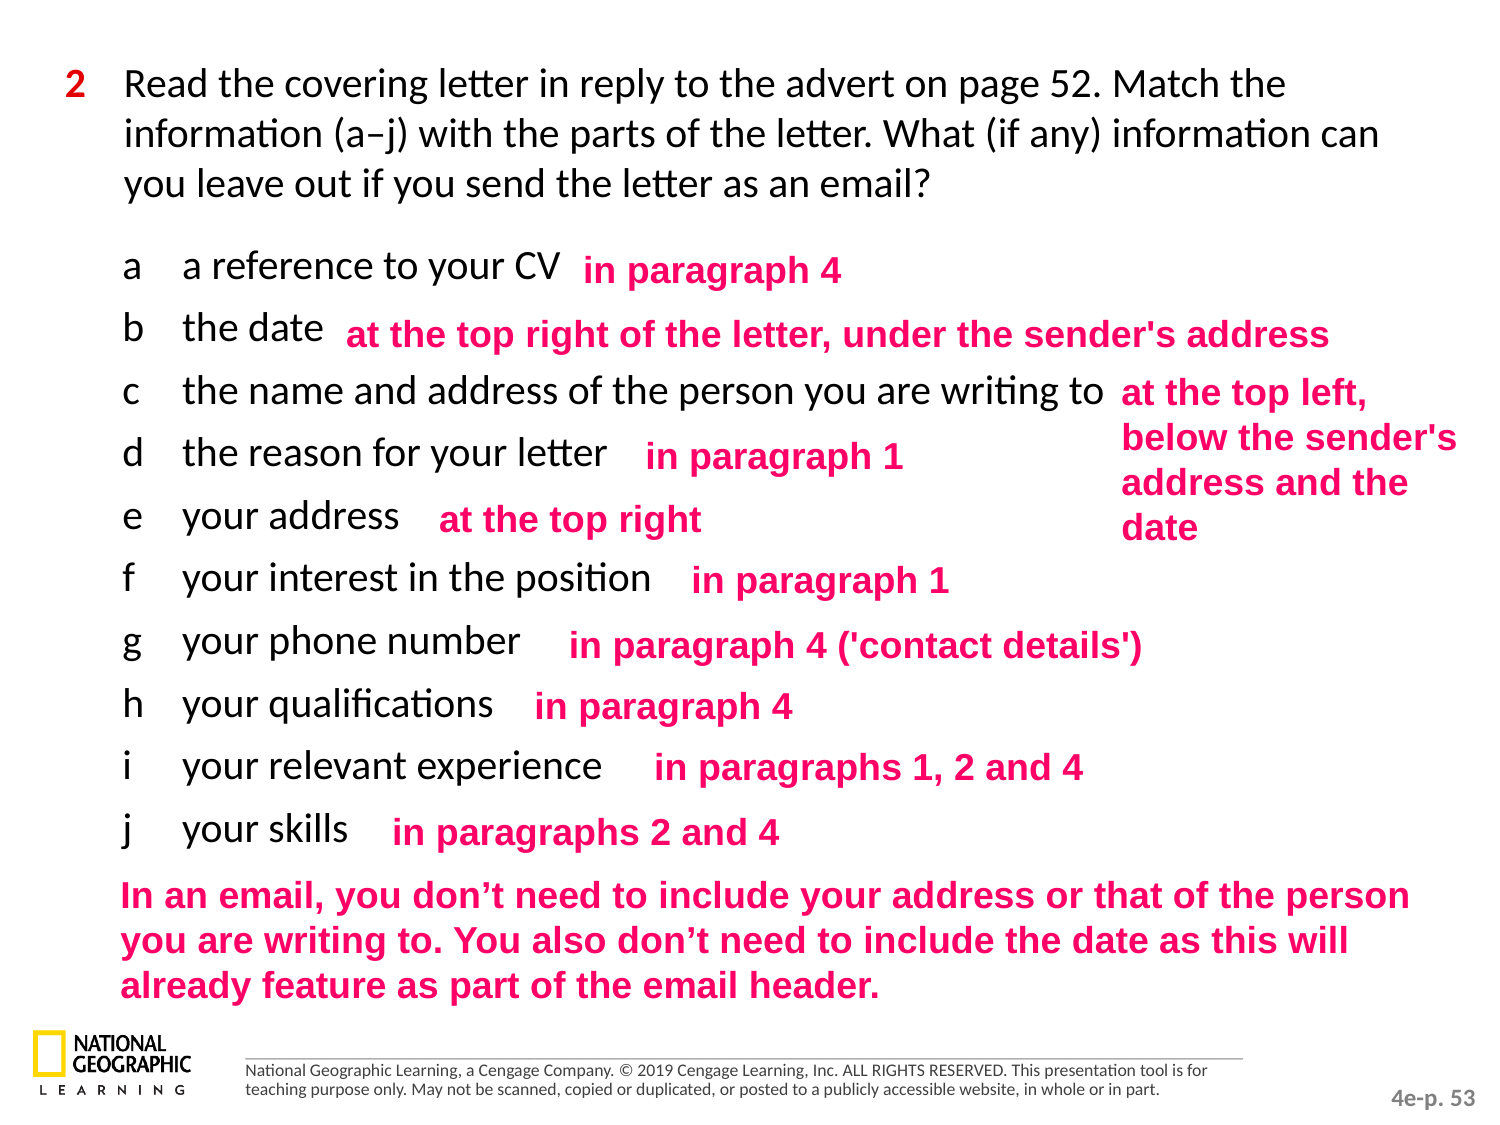

2	Read the covering letter in reply to the advert on page 52. Match the information (a–j) with the parts of the letter. What (if any) information can you leave out if you send the letter as an email?
a 	a reference to your CV
b 	the date
c 	the name and address of the person you are writing to
d 	the reason for your letter
e 	your address
f 	your interest in the position
g	your phone number
h 	your qualifications
i 	your relevant experience
j 	your skills
in paragraph 4
at the top right of the letter, under the sender's address
at the top left, below the sender's address and the date
in paragraph 1
at the top right
in paragraph 1
in paragraph 4 ('contact details')
in paragraph 4
in paragraphs 1, 2 and 4
in paragraphs 2 and 4
In an email, you don’t need to include your address or that of the person you are writing to. You also don’t need to include the date as this will already feature as part of the email header.
4e-p. 53